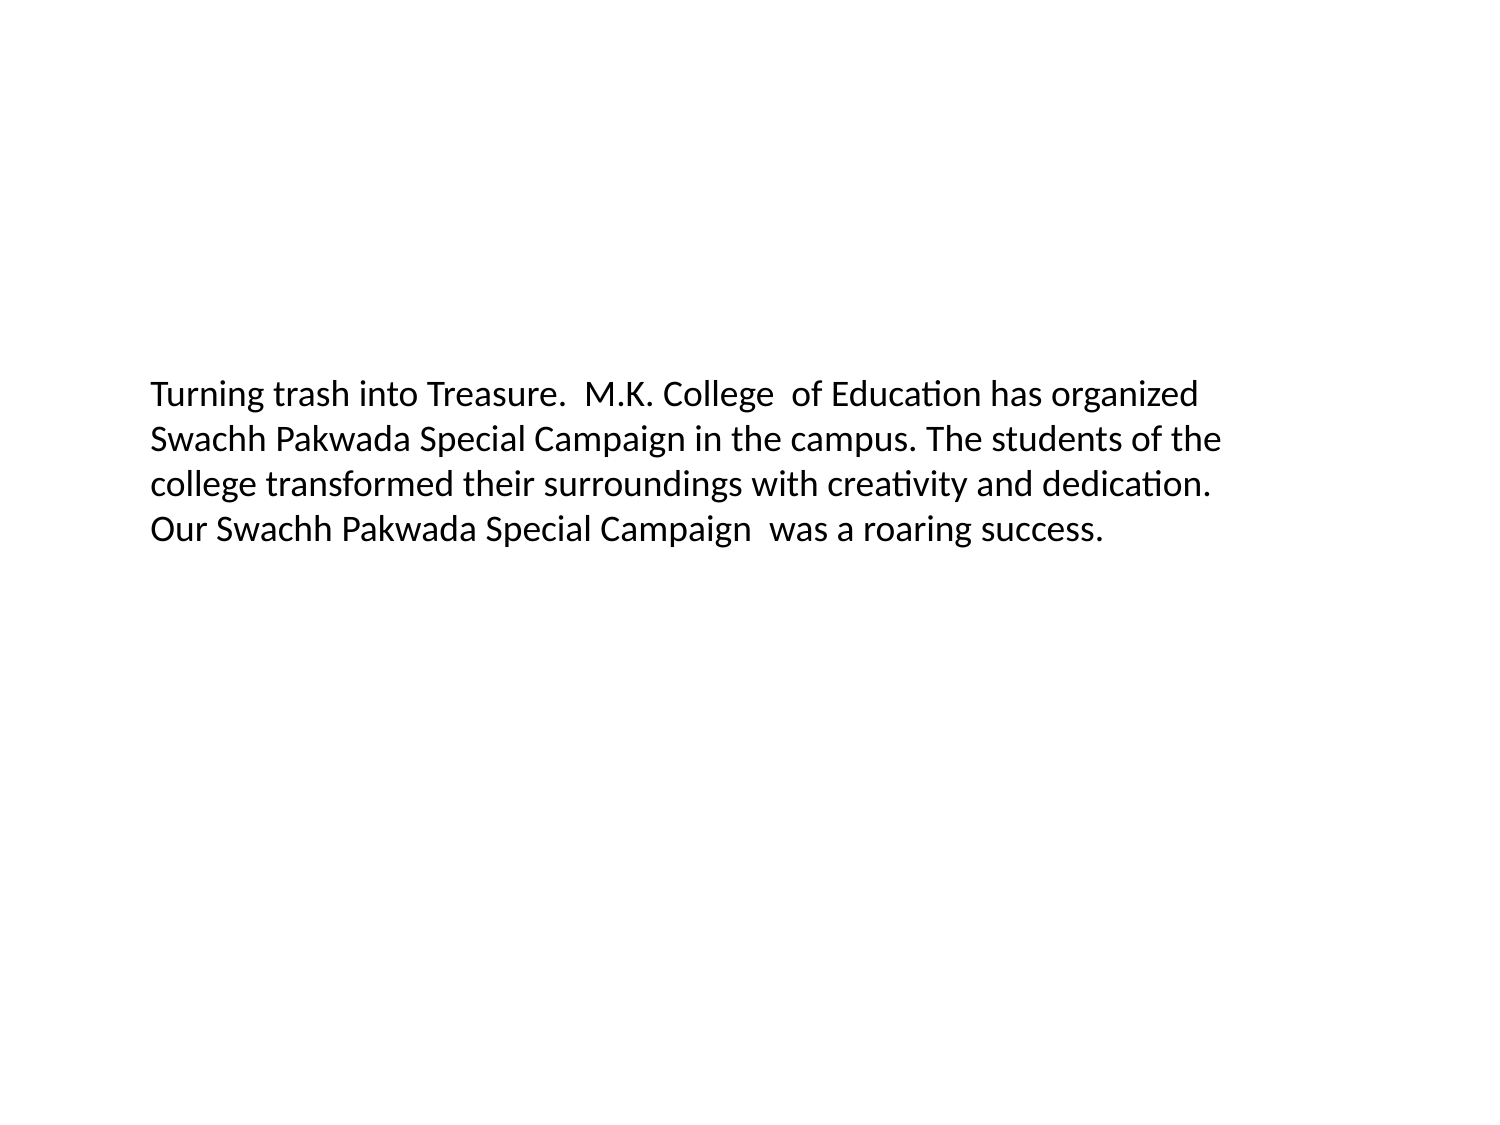

#
Turning trash into Treasure.  M.K. College  of Education has organized Swachh Pakwada Special Campaign in the campus. The students of the college transformed their surroundings with creativity and dedication. Our Swachh Pakwada Special Campaign  was a roaring success.